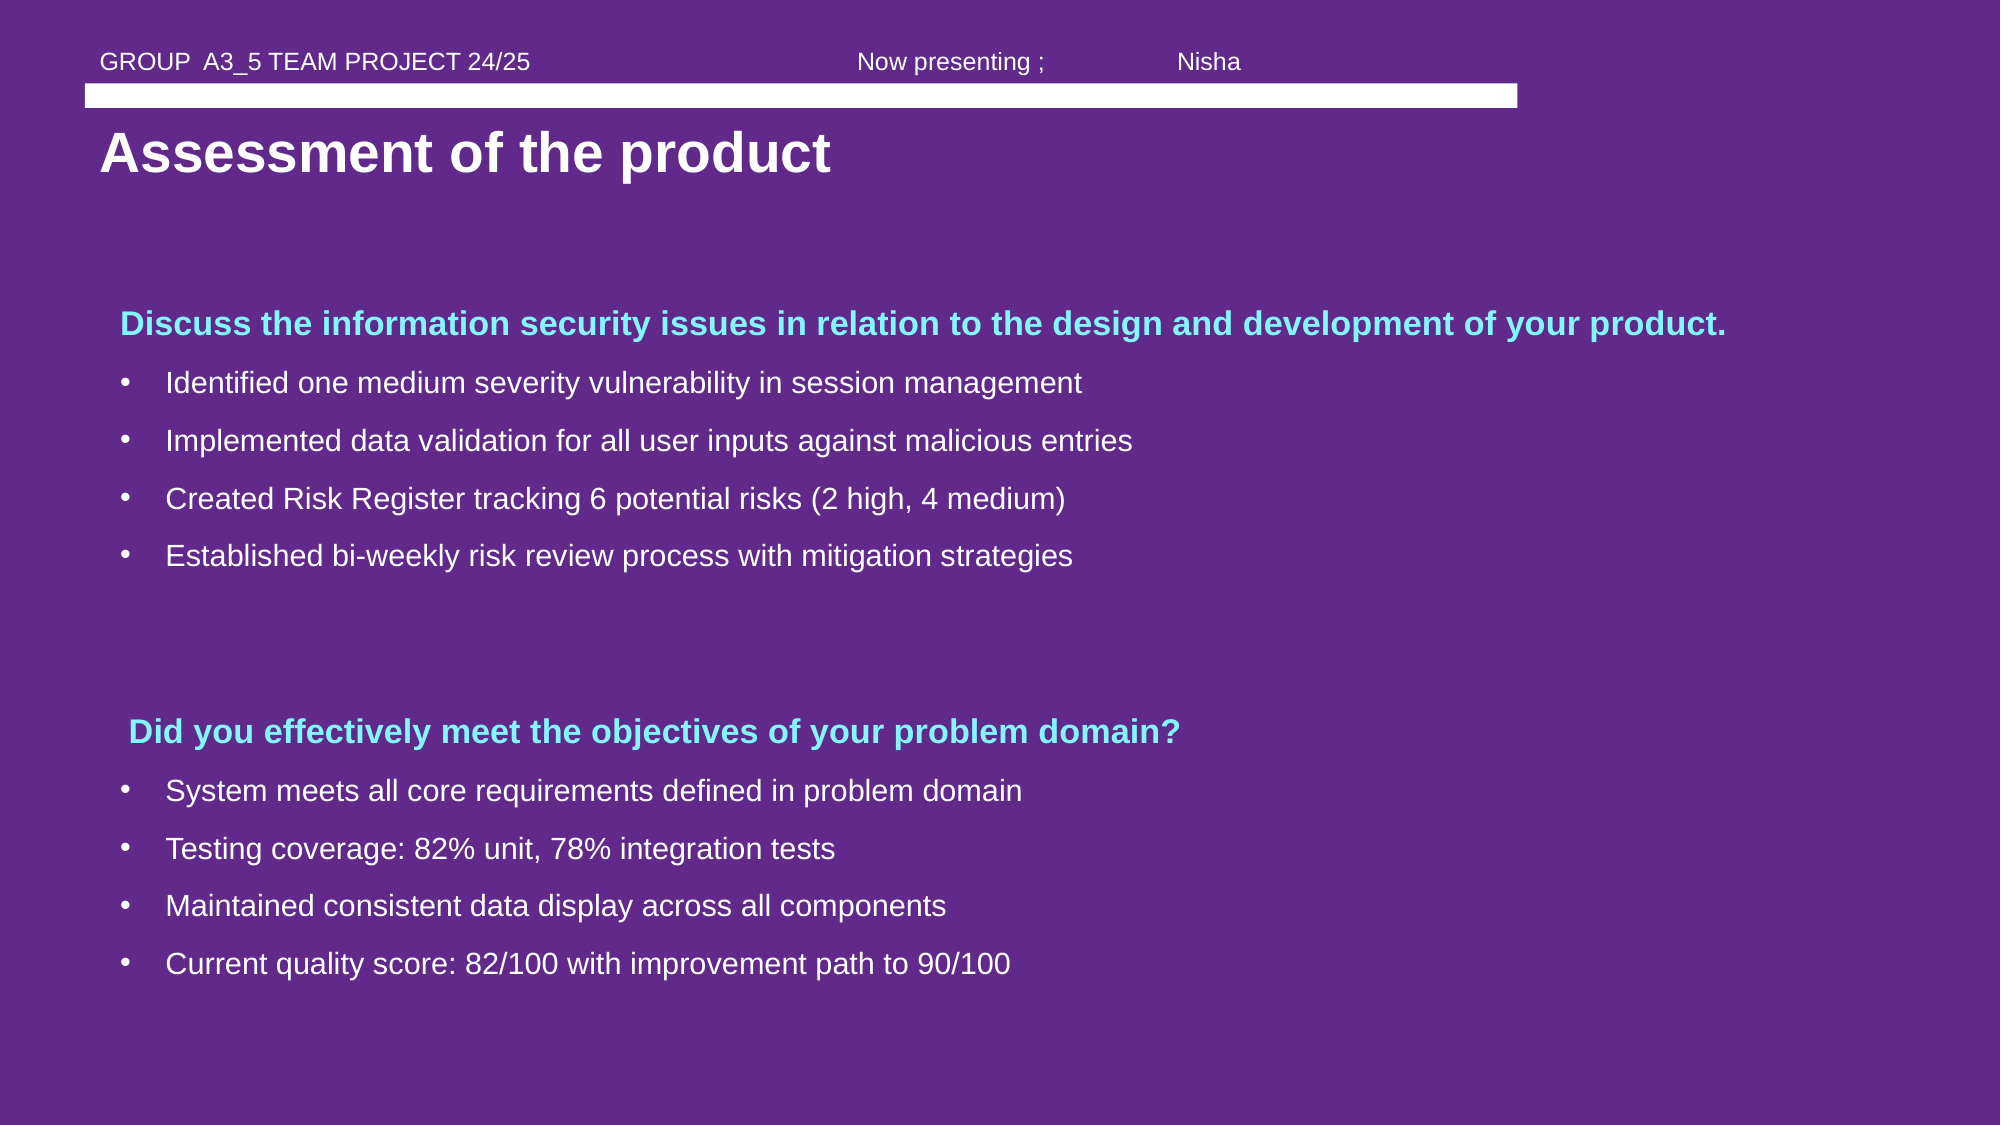

Now presenting ;
Nisha
GROUP  A3_5 TEAM PROJECT 24/25

# Assessment of the product
Discuss the information security issues in relation to the design and development of your product.
Identified one medium severity vulnerability in session management
Implemented data validation for all user inputs against malicious entries
Created Risk Register tracking 6 potential risks (2 high, 4 medium)
Established bi-weekly risk review process with mitigation strategies

 Did you effectively meet the objectives of your problem domain?
System meets all core requirements defined in problem domain
Testing coverage: 82% unit, 78% integration tests
Maintained consistent data display across all components
Current quality score: 82/100 with improvement path to 90/100